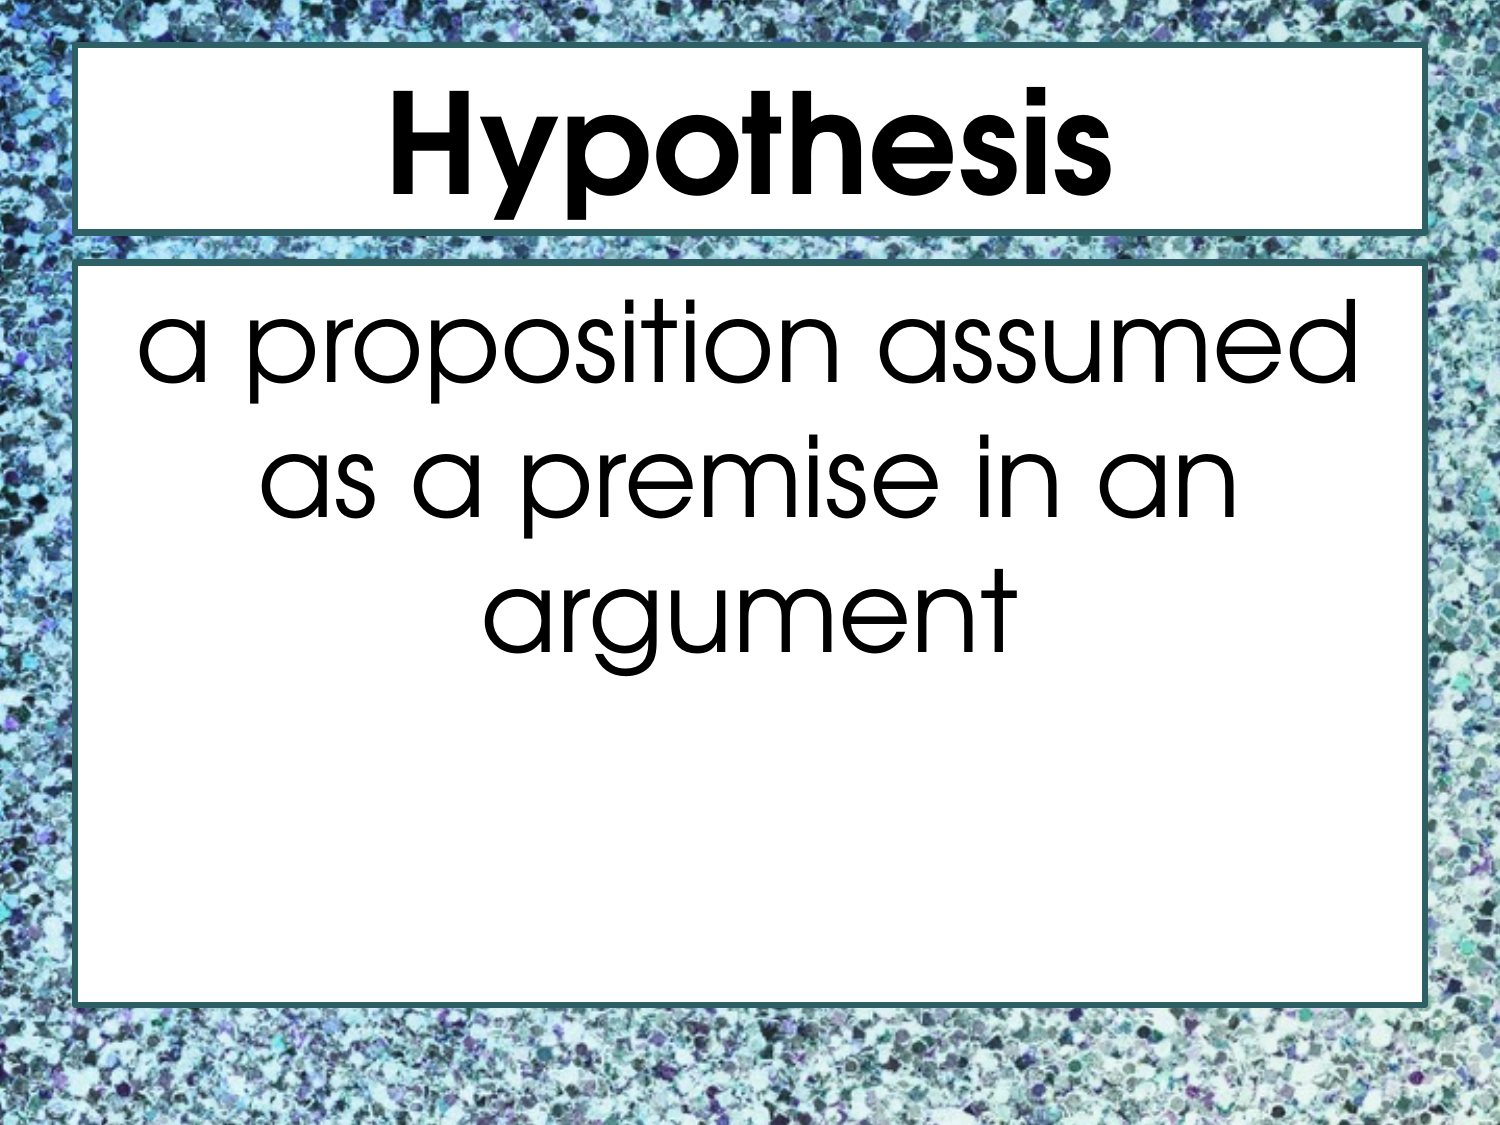

# Hypothesis
a proposition assumed as a premise in an argument